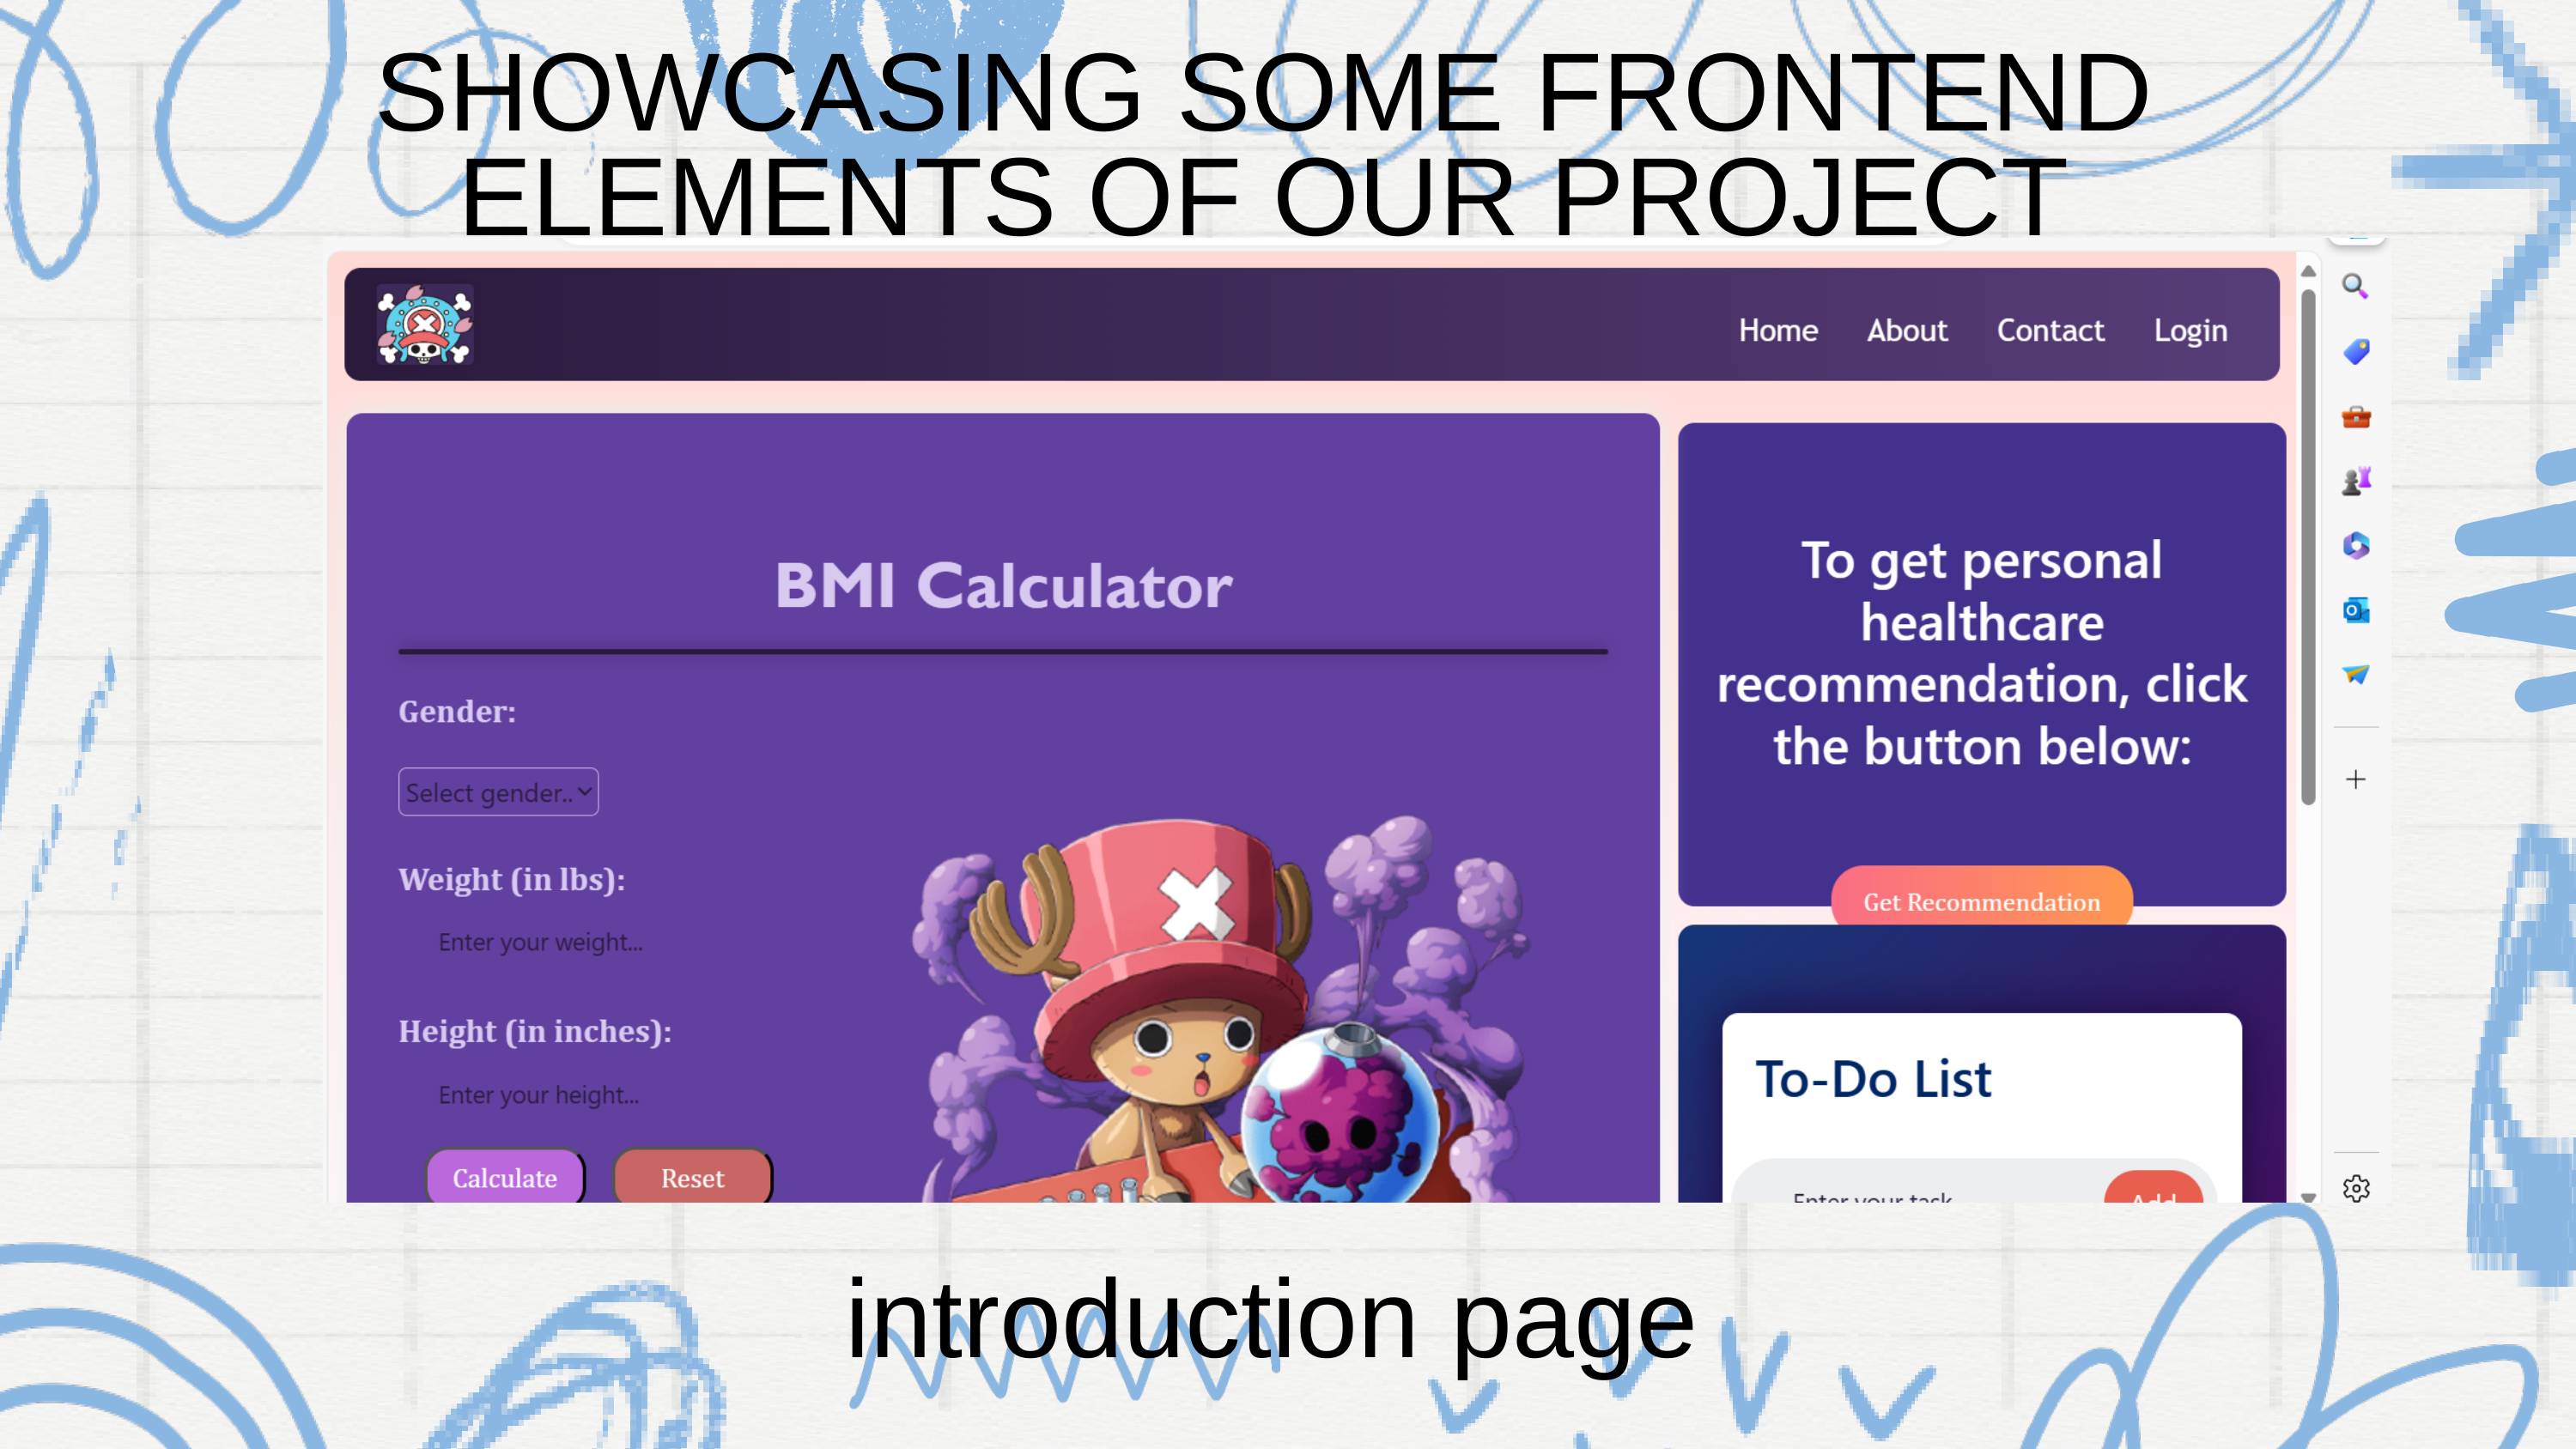

SHOWCASING SOME FRONTEND ELEMENTS OF OUR PROJECT

introduction page